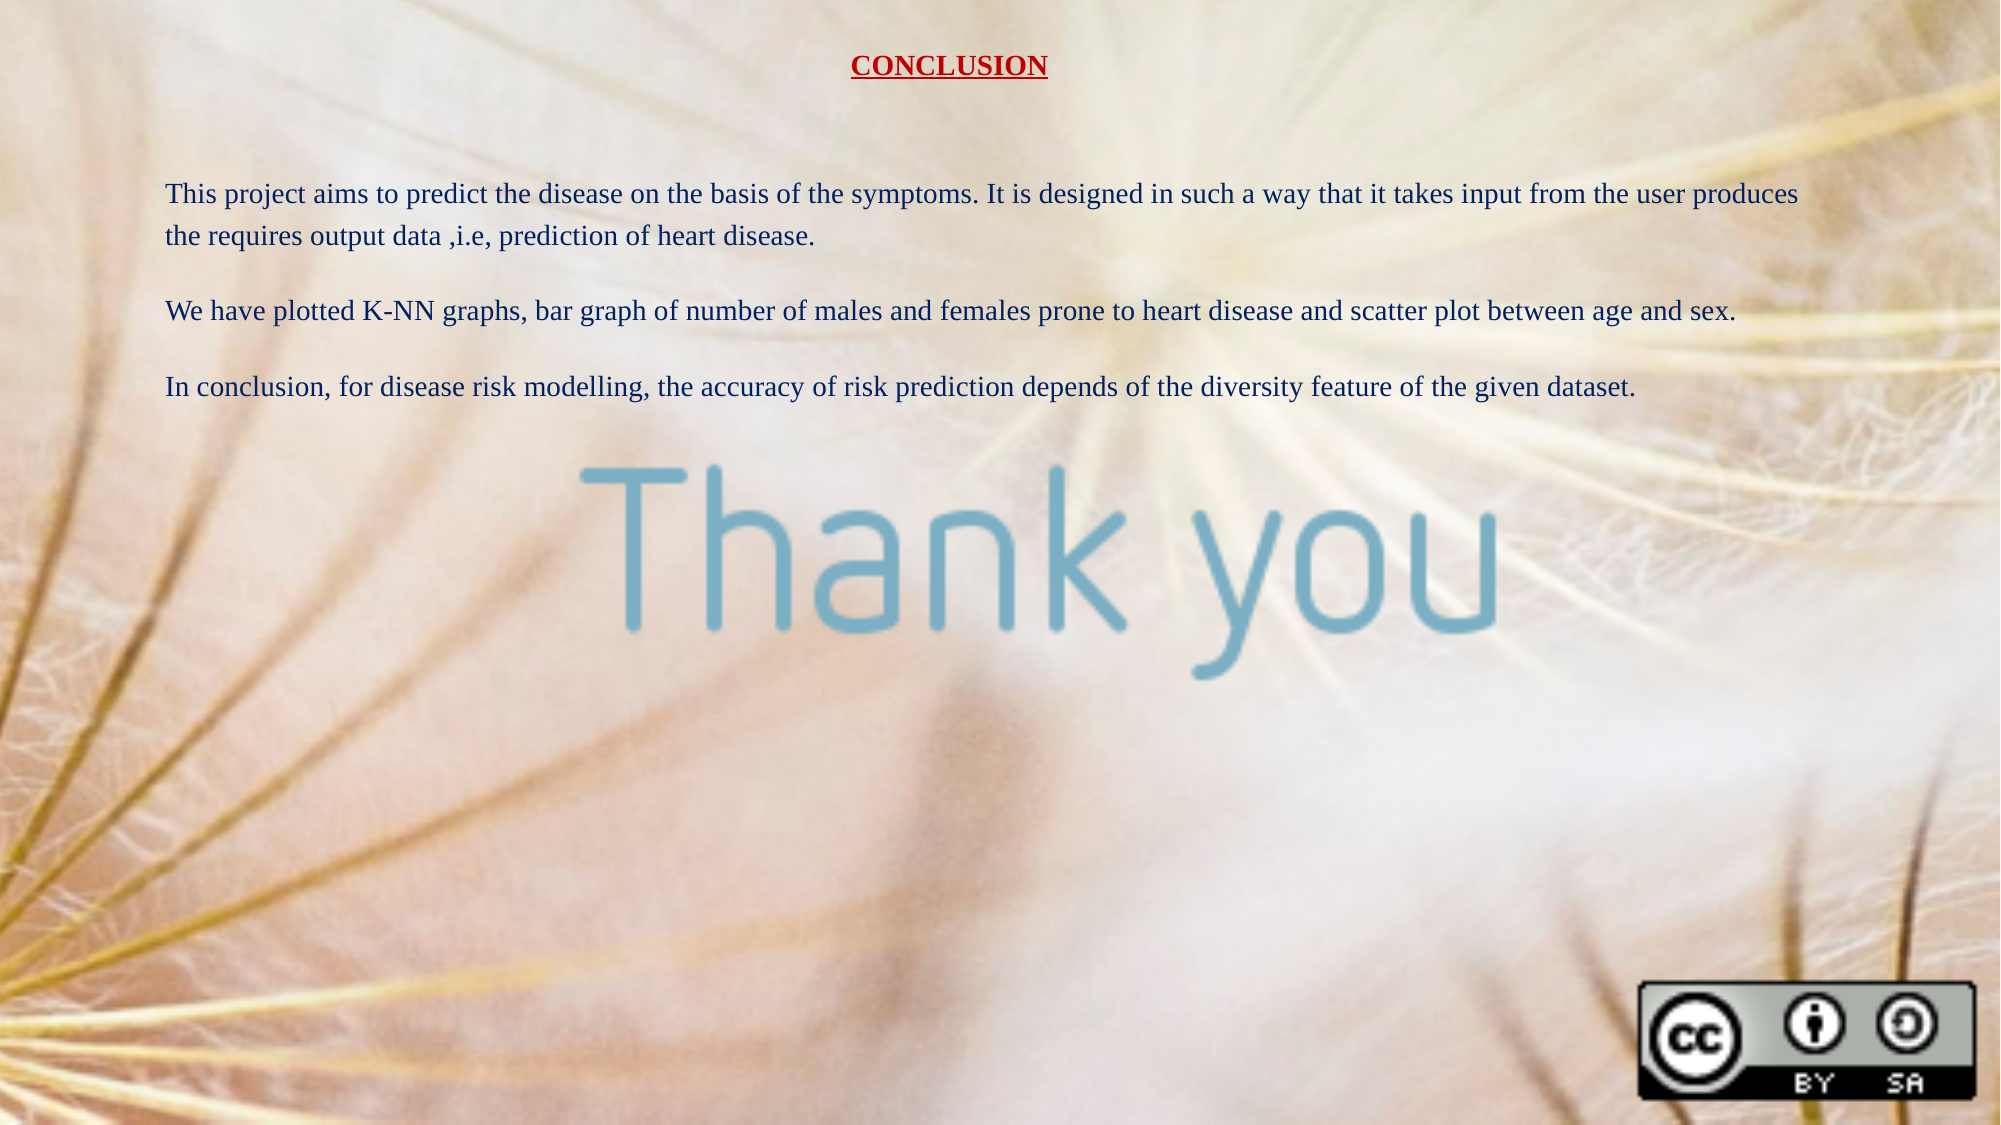

# CONCLUSION
This project aims to predict the disease on the basis of the symptoms. It is designed in such a way that it takes input from the user produces the requires output data ,i.e, prediction of heart disease.
We have plotted K-NN graphs, bar graph of number of males and females prone to heart disease and scatter plot between age and sex.
In conclusion, for disease risk modelling, the accuracy of risk prediction depends of the diversity feature of the given dataset.